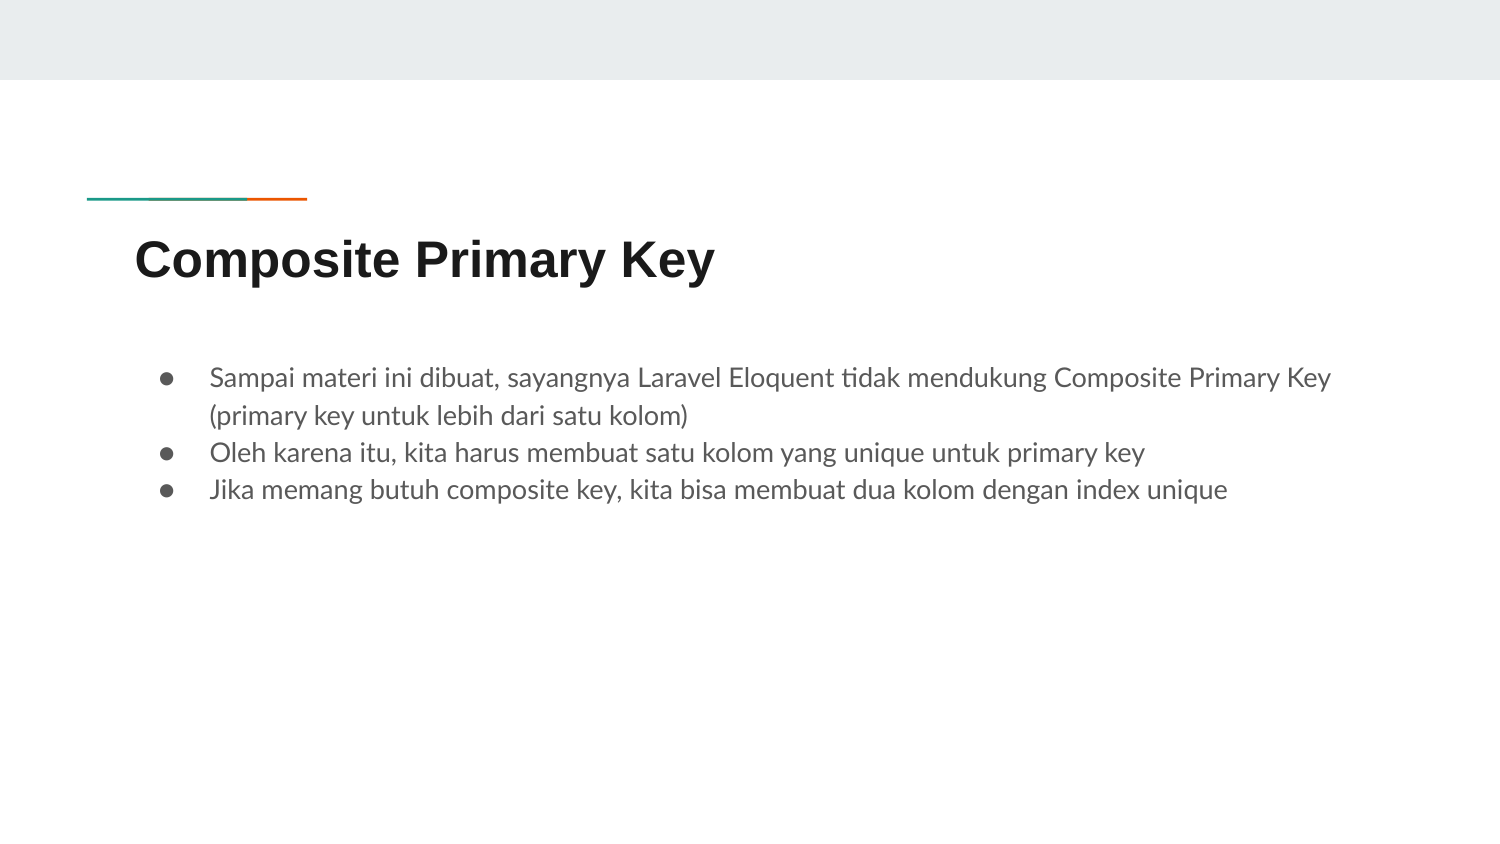

# Composite Primary Key
Sampai materi ini dibuat, sayangnya Laravel Eloquent tidak mendukung Composite Primary Key (primary key untuk lebih dari satu kolom)
Oleh karena itu, kita harus membuat satu kolom yang unique untuk primary key
Jika memang butuh composite key, kita bisa membuat dua kolom dengan index unique